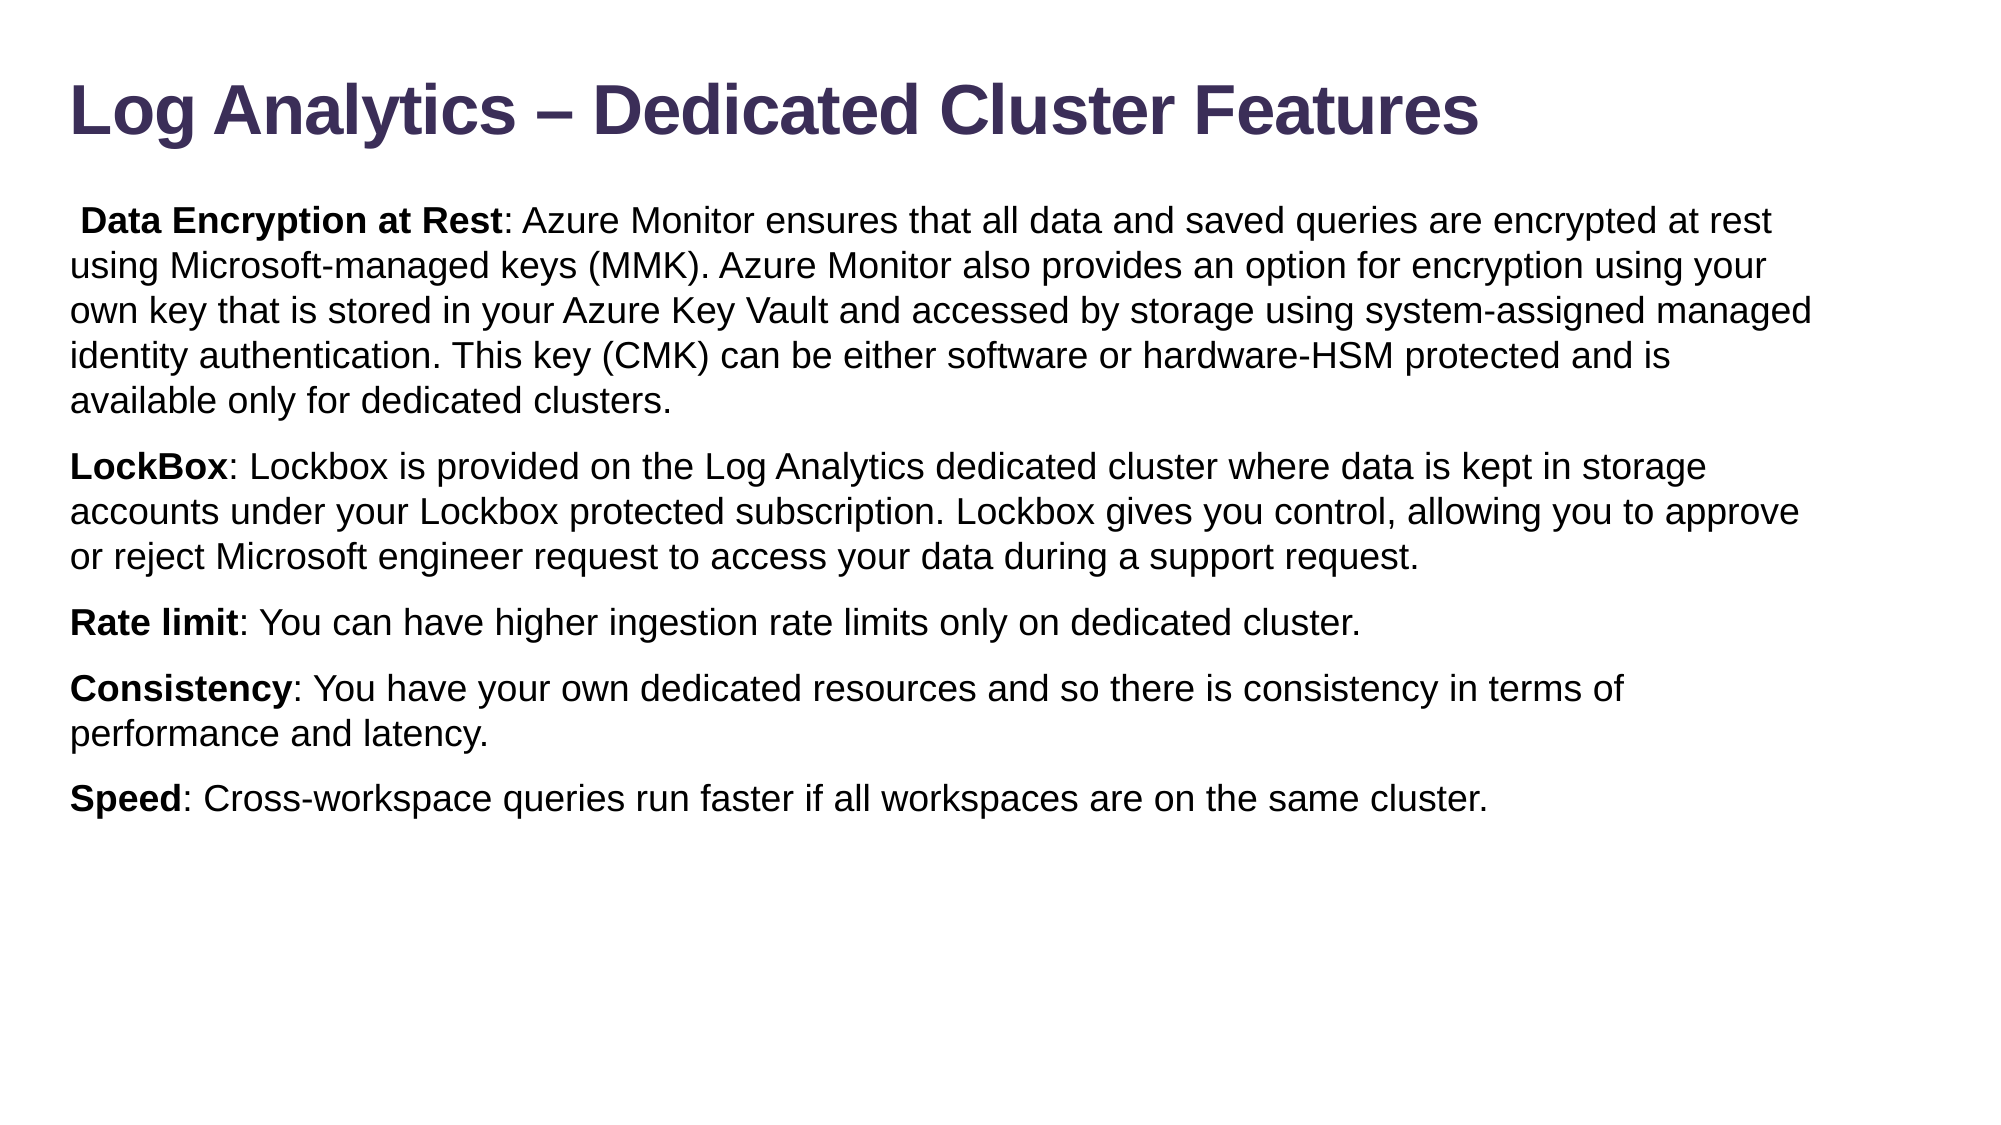

# Log Analytics – Dedicated Cluster Features
 Data Encryption at Rest: Azure Monitor ensures that all data and saved queries are encrypted at rest using Microsoft-managed keys (MMK). Azure Monitor also provides an option for encryption using your own key that is stored in your Azure Key Vault and accessed by storage using system-assigned managed identity authentication. This key (CMK) can be either software or hardware-HSM protected and is available only for dedicated clusters.
LockBox: Lockbox is provided on the Log Analytics dedicated cluster where data is kept in storage accounts under your Lockbox protected subscription. Lockbox gives you control, allowing you to approve or reject Microsoft engineer request to access your data during a support request.
Rate limit: You can have higher ingestion rate limits only on dedicated cluster.
Consistency: You have your own dedicated resources and so there is consistency in terms of performance and latency.
Speed: Cross-workspace queries run faster if all workspaces are on the same cluster.